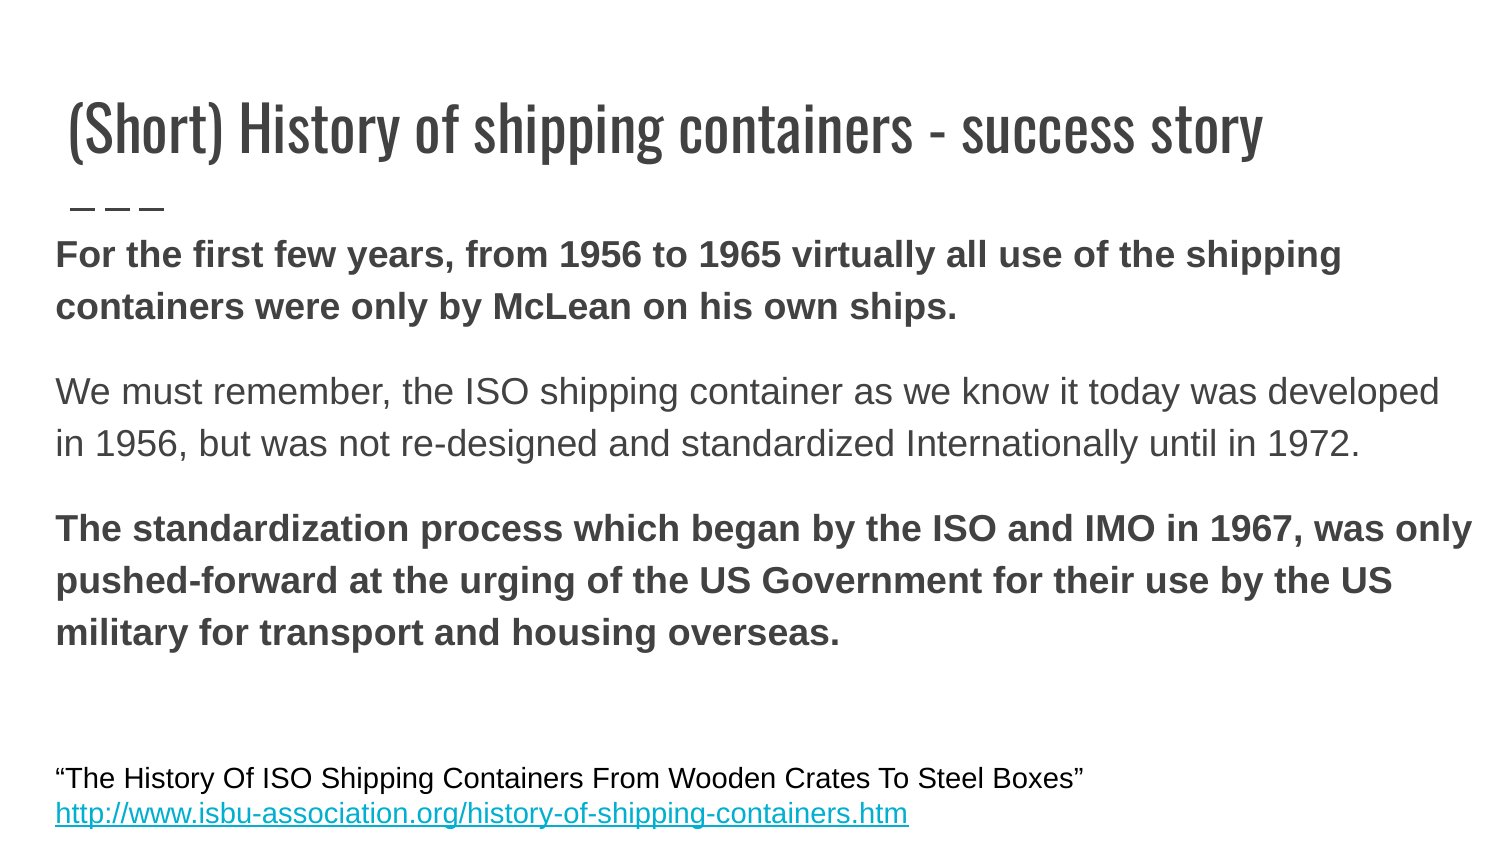

# (Short) History of shipping containers - success story
For the first few years, from 1956 to 1965 virtually all use of the shipping containers were only by McLean on his own ships.
We must remember, the ISO shipping container as we know it today was developed in 1956, but was not re-designed and standardized Internationally until in 1972.
The standardization process which began by the ISO and IMO in 1967, was only pushed-forward at the urging of the US Government for their use by the US military for transport and housing overseas.
“The History Of ISO Shipping Containers From Wooden Crates To Steel Boxes” http://www.isbu-association.org/history-of-shipping-containers.htm